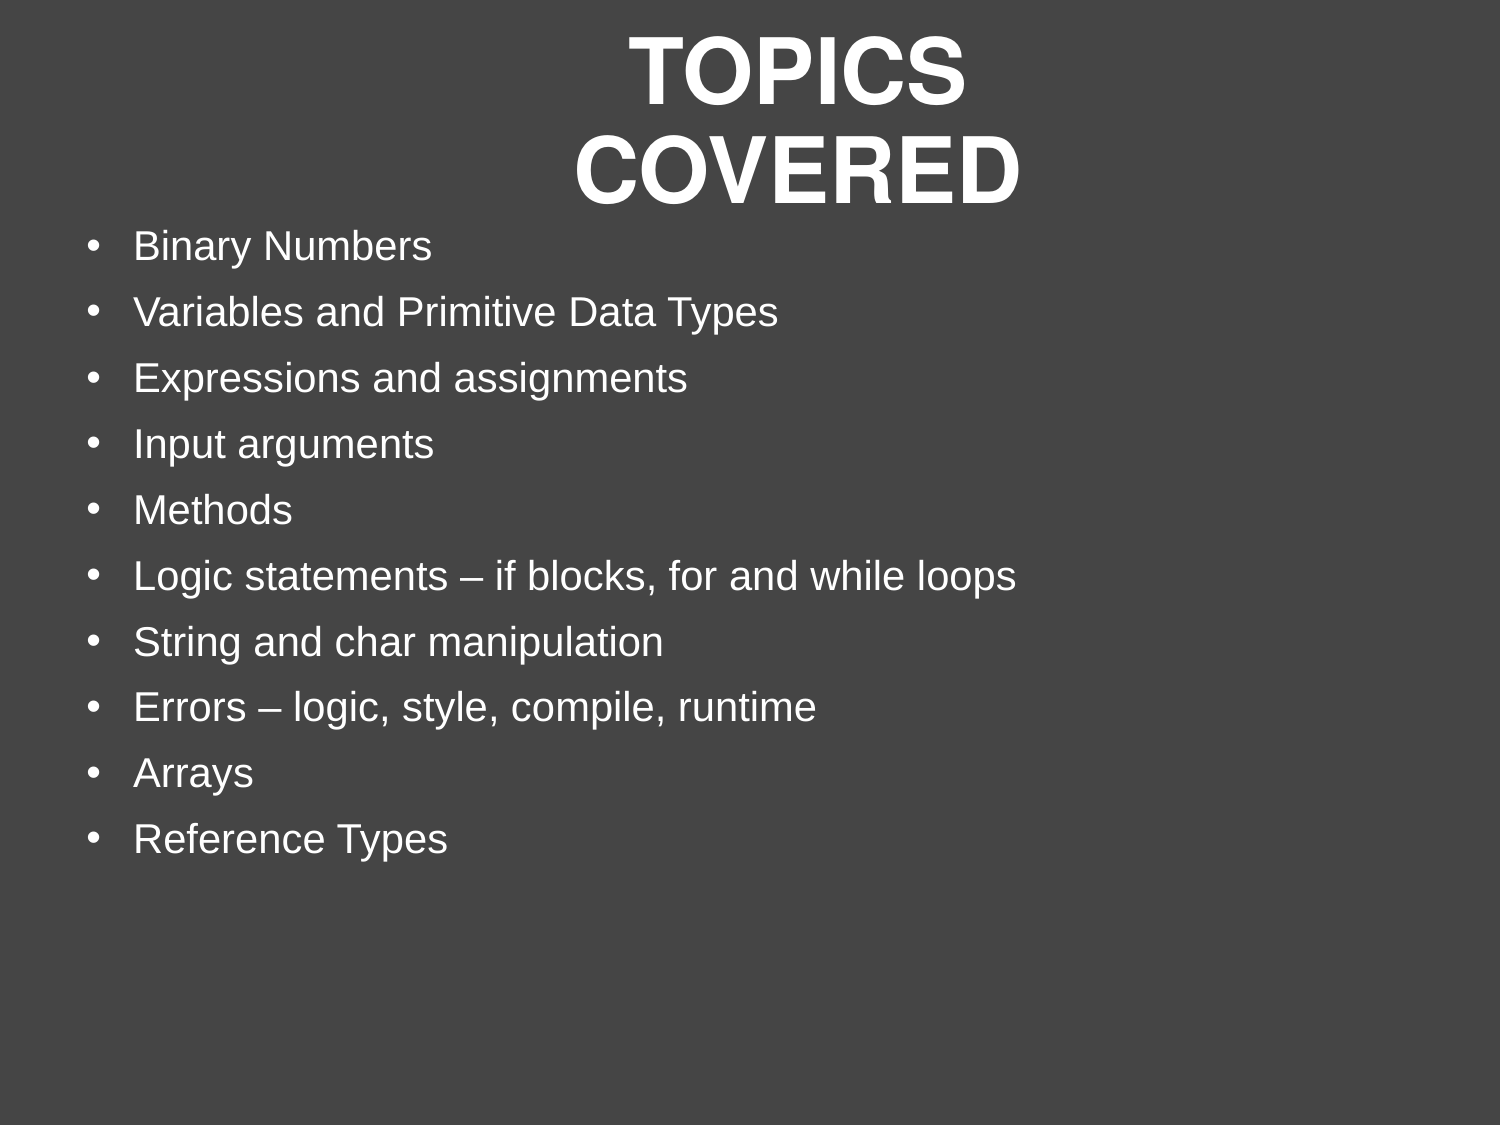

# Topics Covered
Binary Numbers
Variables and Primitive Data Types
Expressions and assignments
Input arguments
Methods
Logic statements – if blocks, for and while loops
String and char manipulation
Errors – logic, style, compile, runtime
Arrays
Reference Types